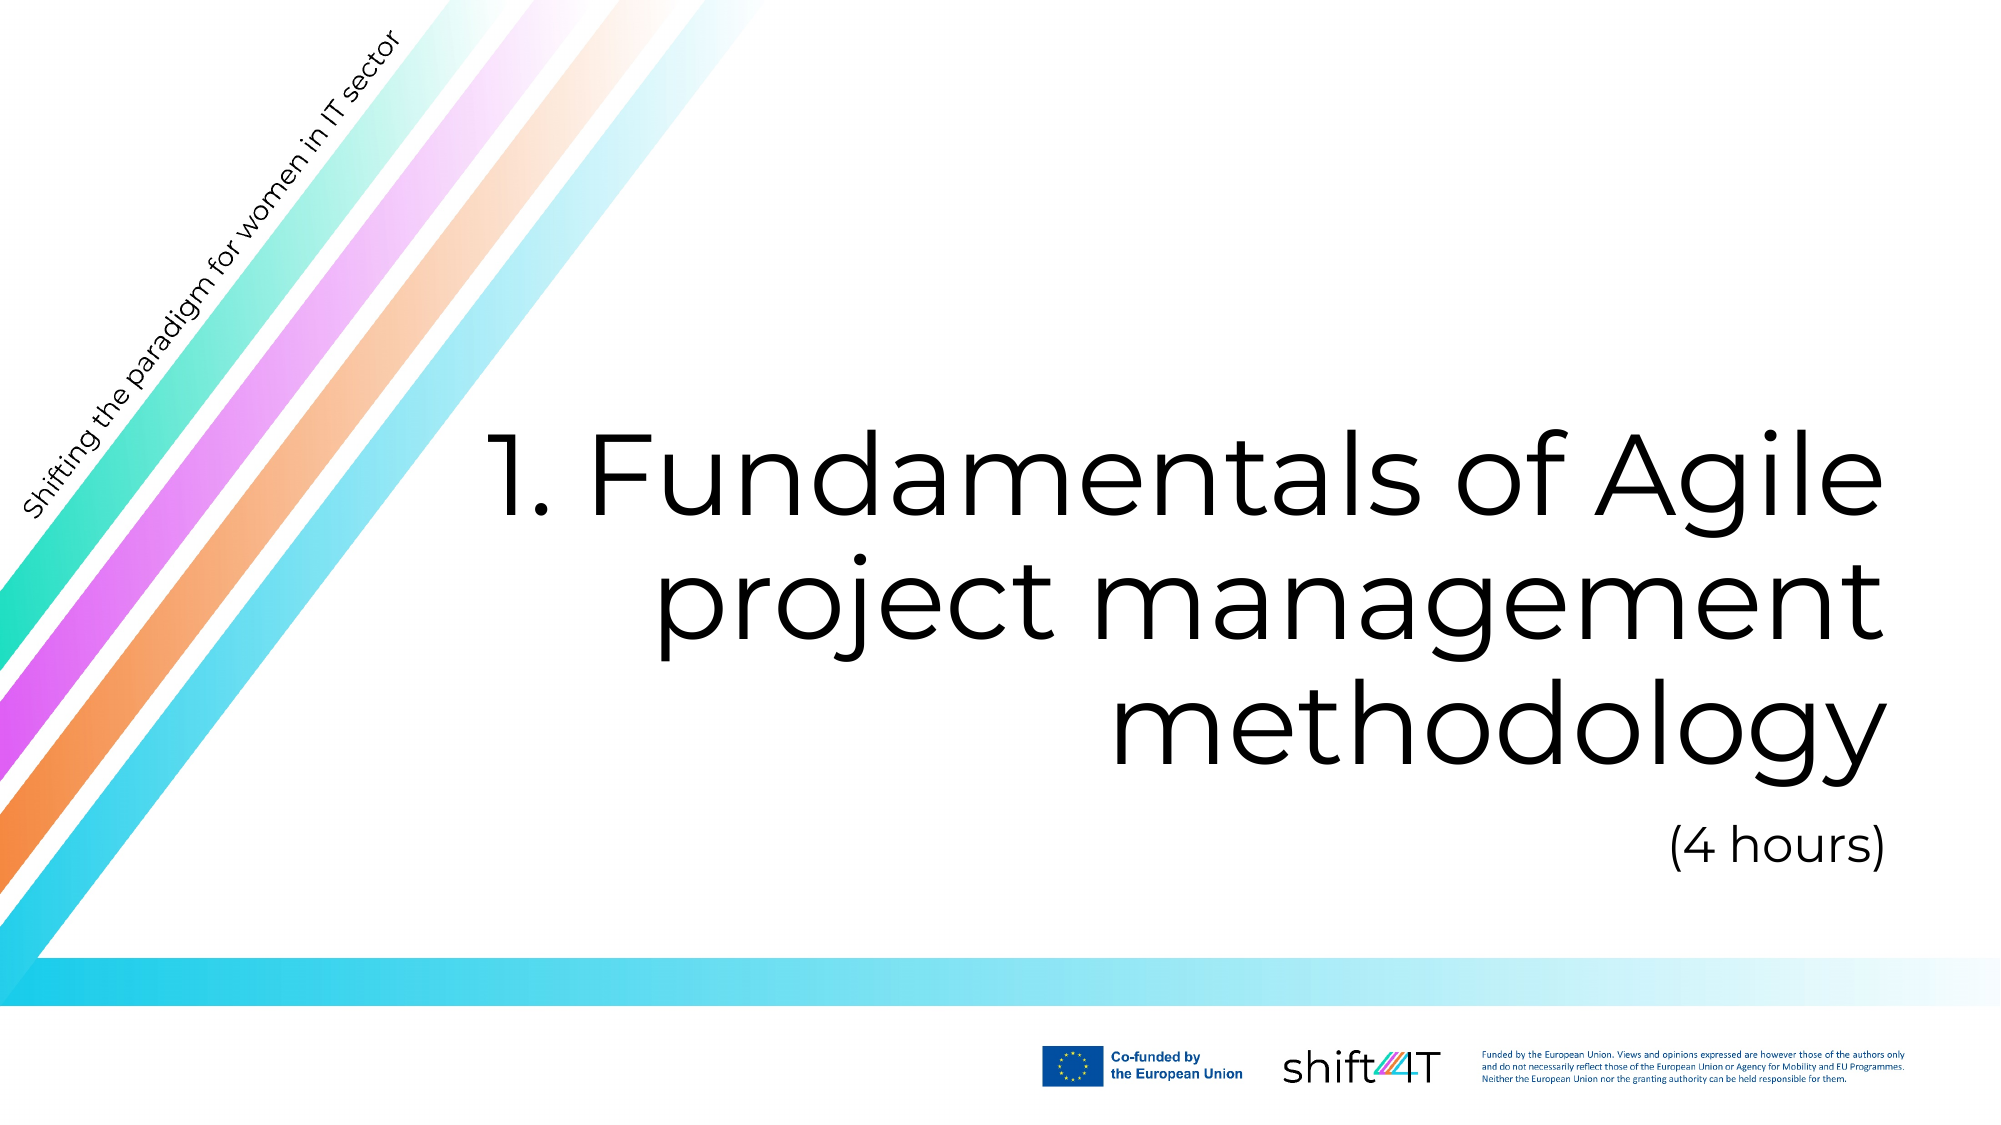

# 1. Fundamentals of Agile project management methodology
(4 hours)